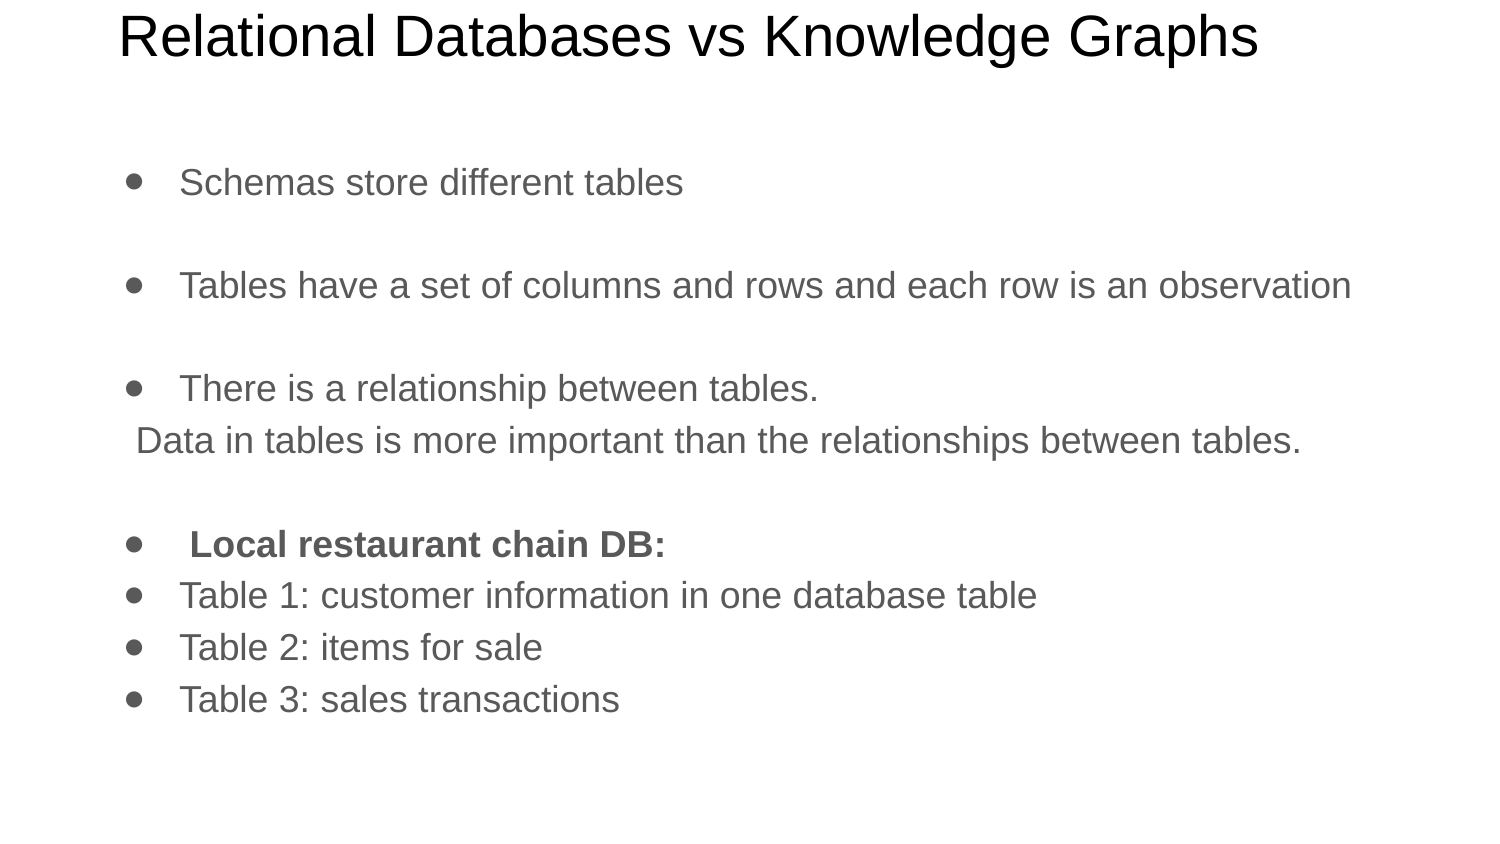

# Relational Databases vs Knowledge Graphs
Schemas store different tables

Tables have a set of columns and rows and each row is an observation

There is a relationship between tables.
   Data in tables is more important than the relationships between tables.

 Local restaurant chain DB:
Table 1: customer information in one database table
Table 2: items for sale
Table 3: sales transactions